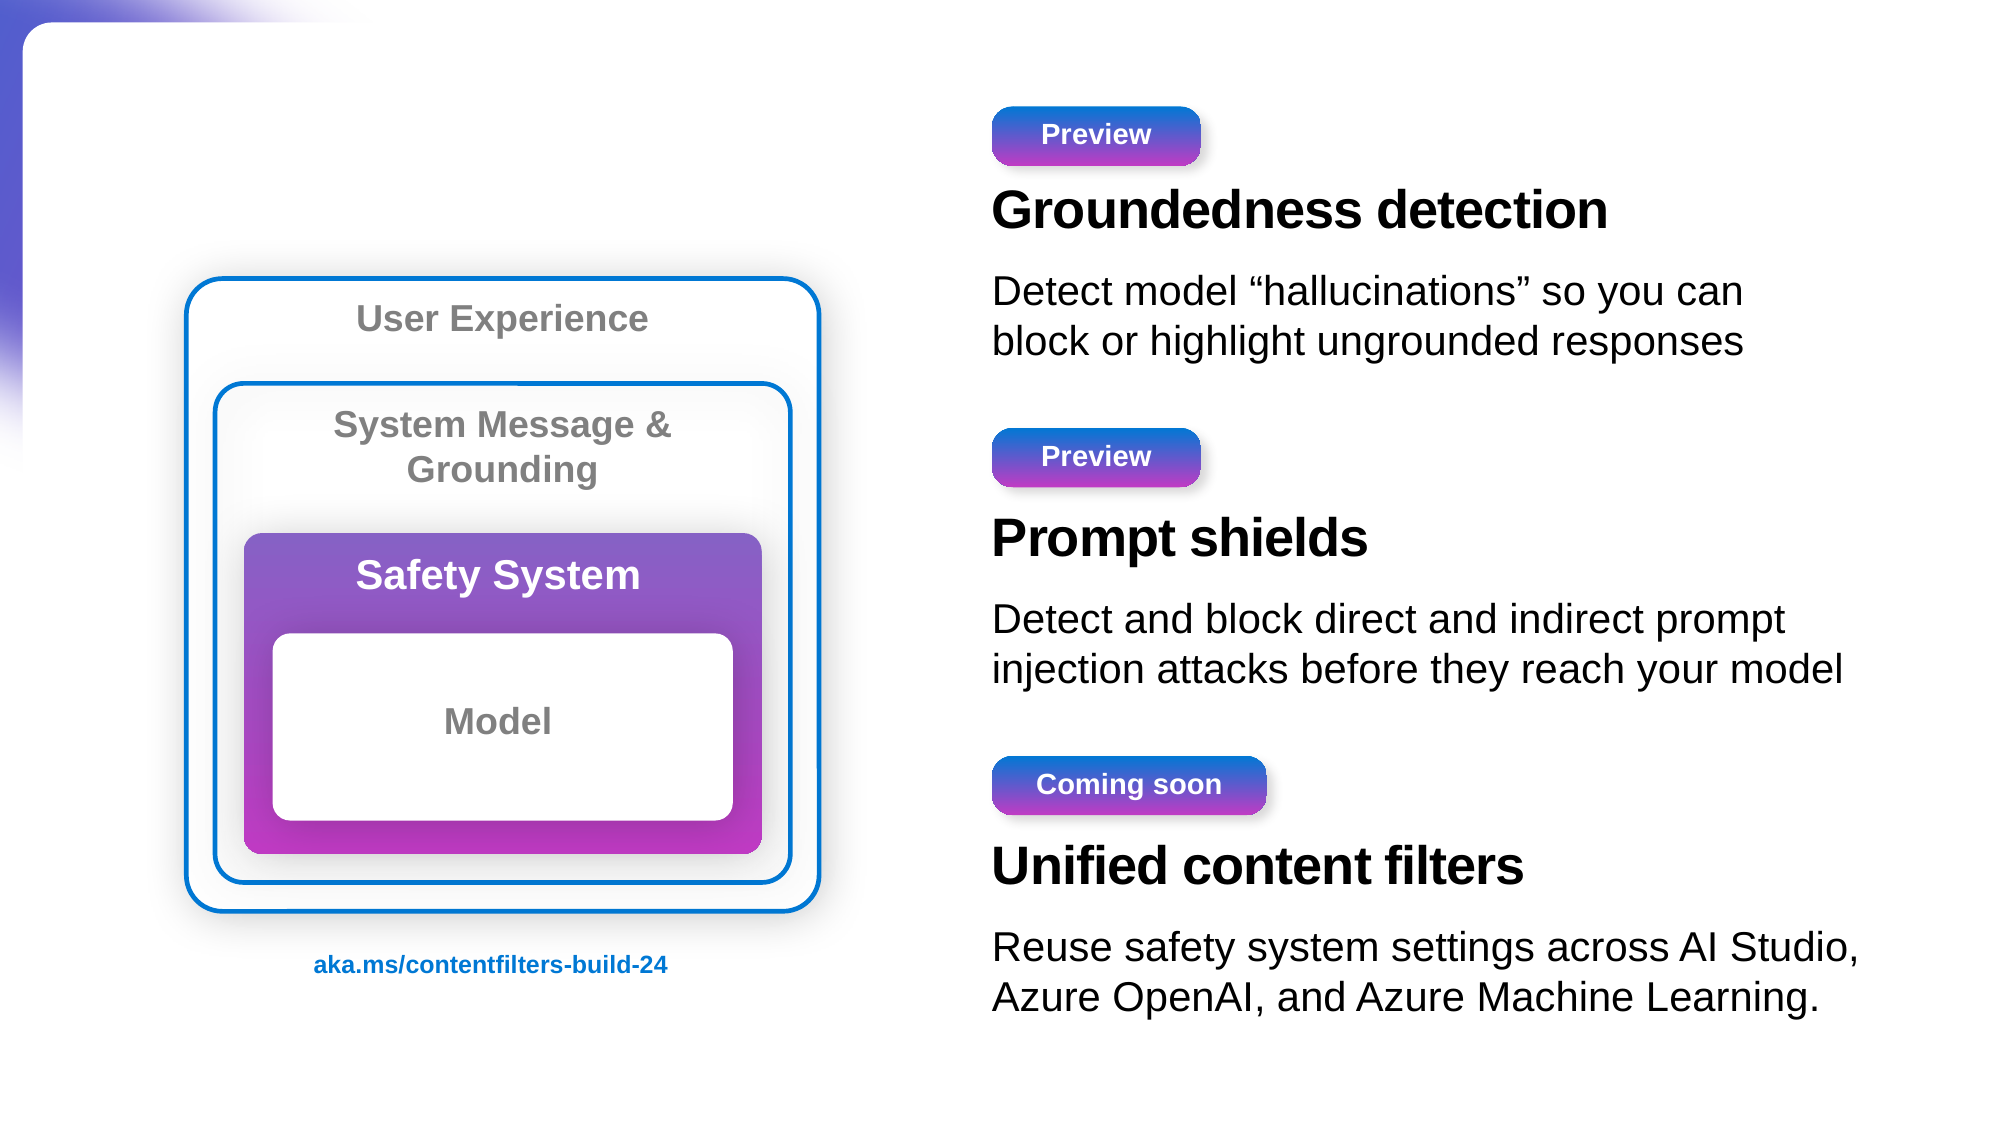

Preview
Groundedness detection
Detect model “hallucinations” so you can block or highlight ungrounded responses

User Experience

System Message & Grounding

Safety System

Model
Preview
Prompt shields
Detect and block direct and indirect prompt injection attacks before they reach your model
Coming soon
Unified content filters
Reuse safety system settings across AI Studio, Azure OpenAI, and Azure Machine Learning.
aka.ms/contentfilters-build-24